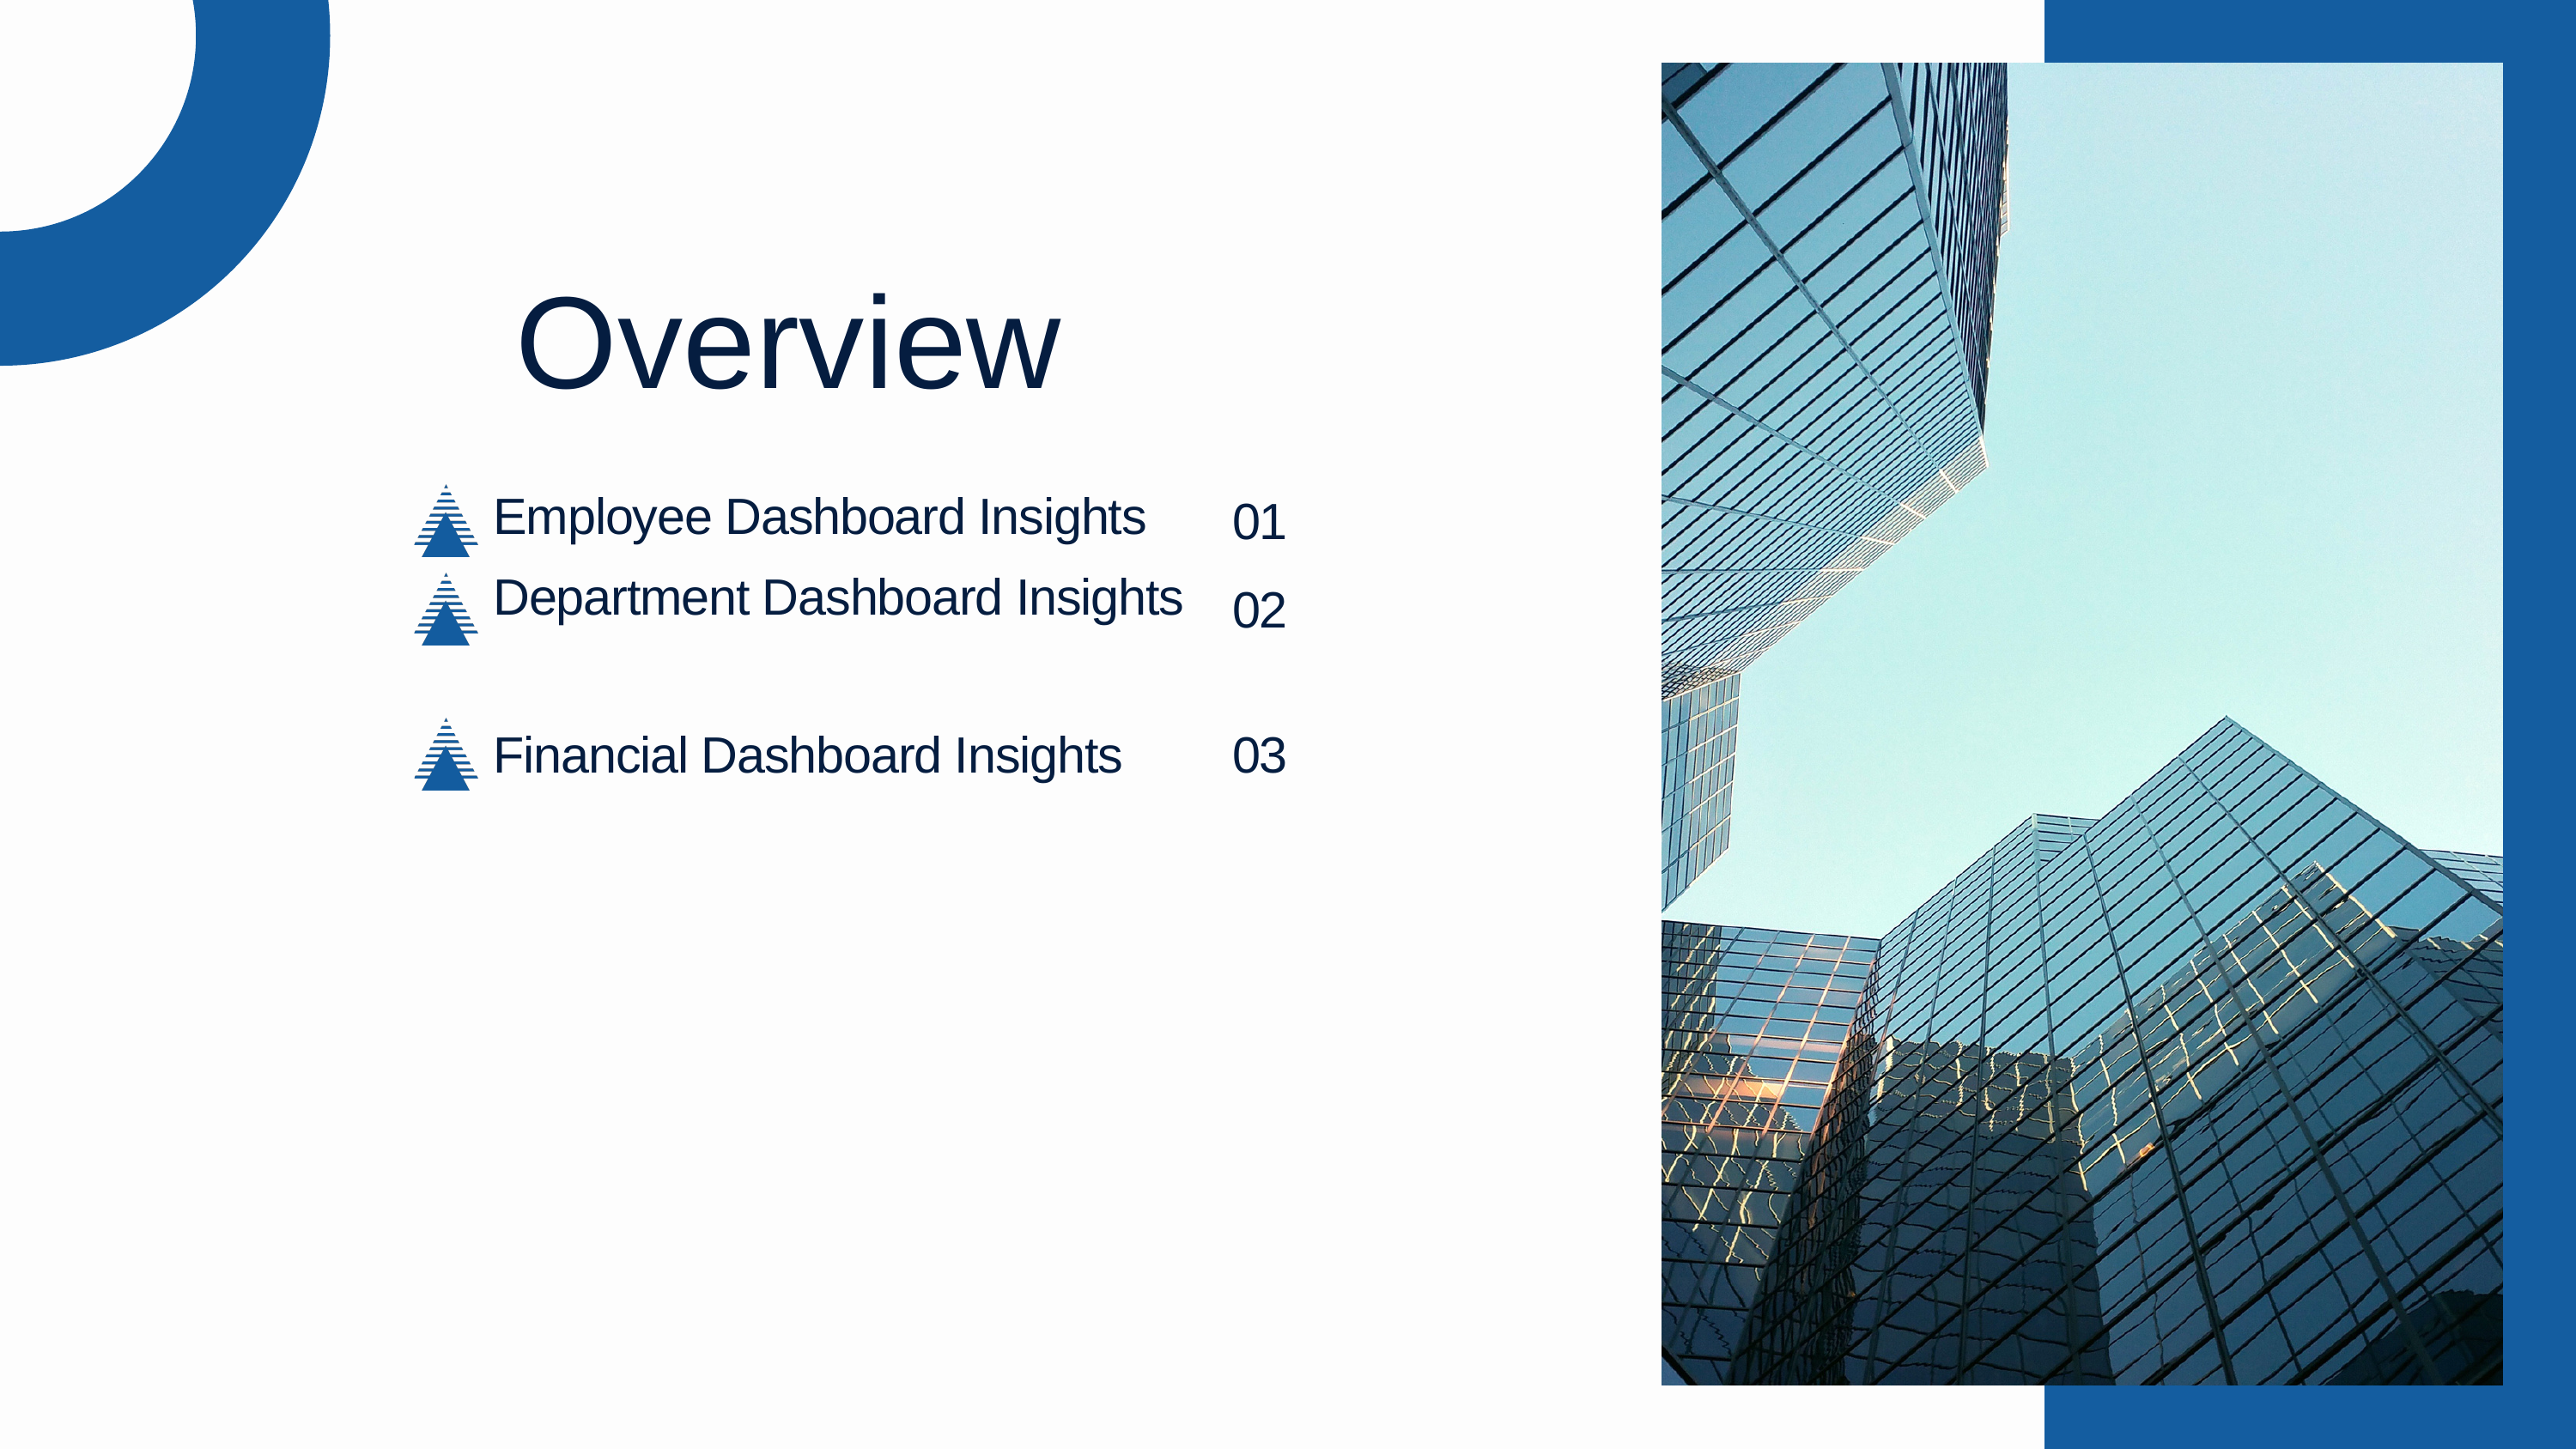

Overview
Employee Dashboard Insights
01

Department Dashboard Insights
02

Financial Dashboard Insights
03